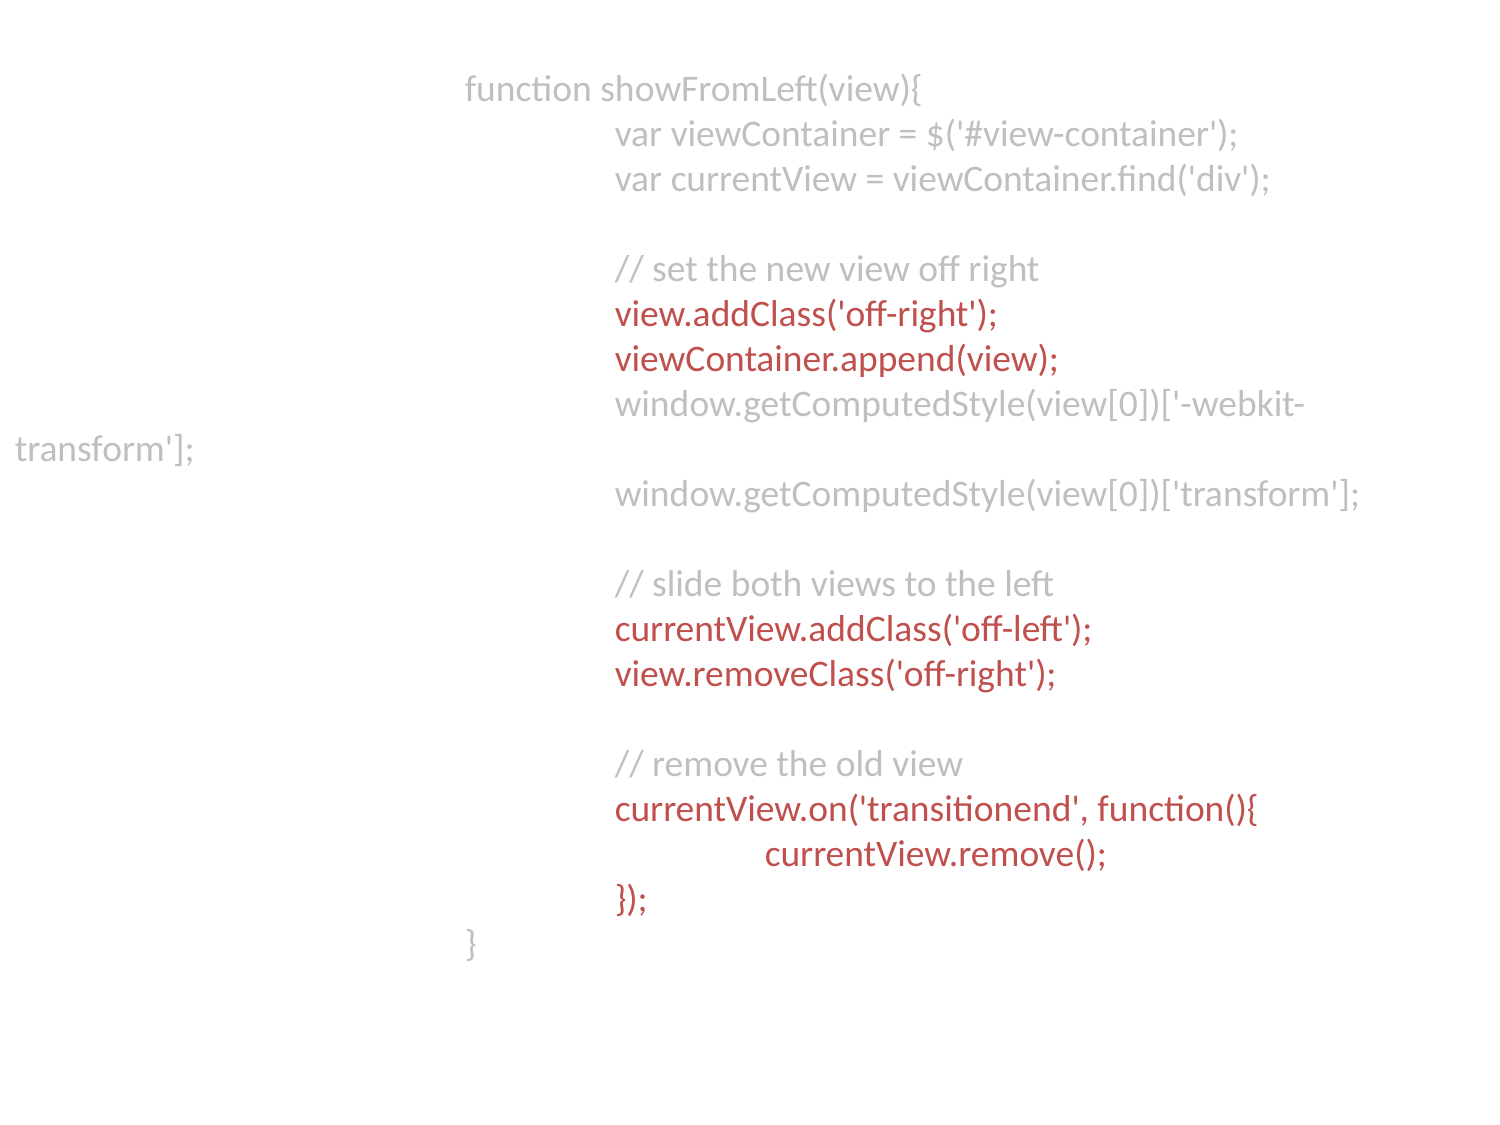

function showFromLeft(view){
				var viewContainer = $('#view-container');
				var currentView = viewContainer.find('div');

				// set the new view off right
				view.addClass('off-right');
				viewContainer.append(view);
				window.getComputedStyle(view[0])['-webkit-transform'];
				window.getComputedStyle(view[0])['transform'];

				// slide both views to the left
				currentView.addClass('off-left');
				view.removeClass('off-right');

				// remove the old view
				currentView.on('transitionend', function(){
					currentView.remove();
				});
			}